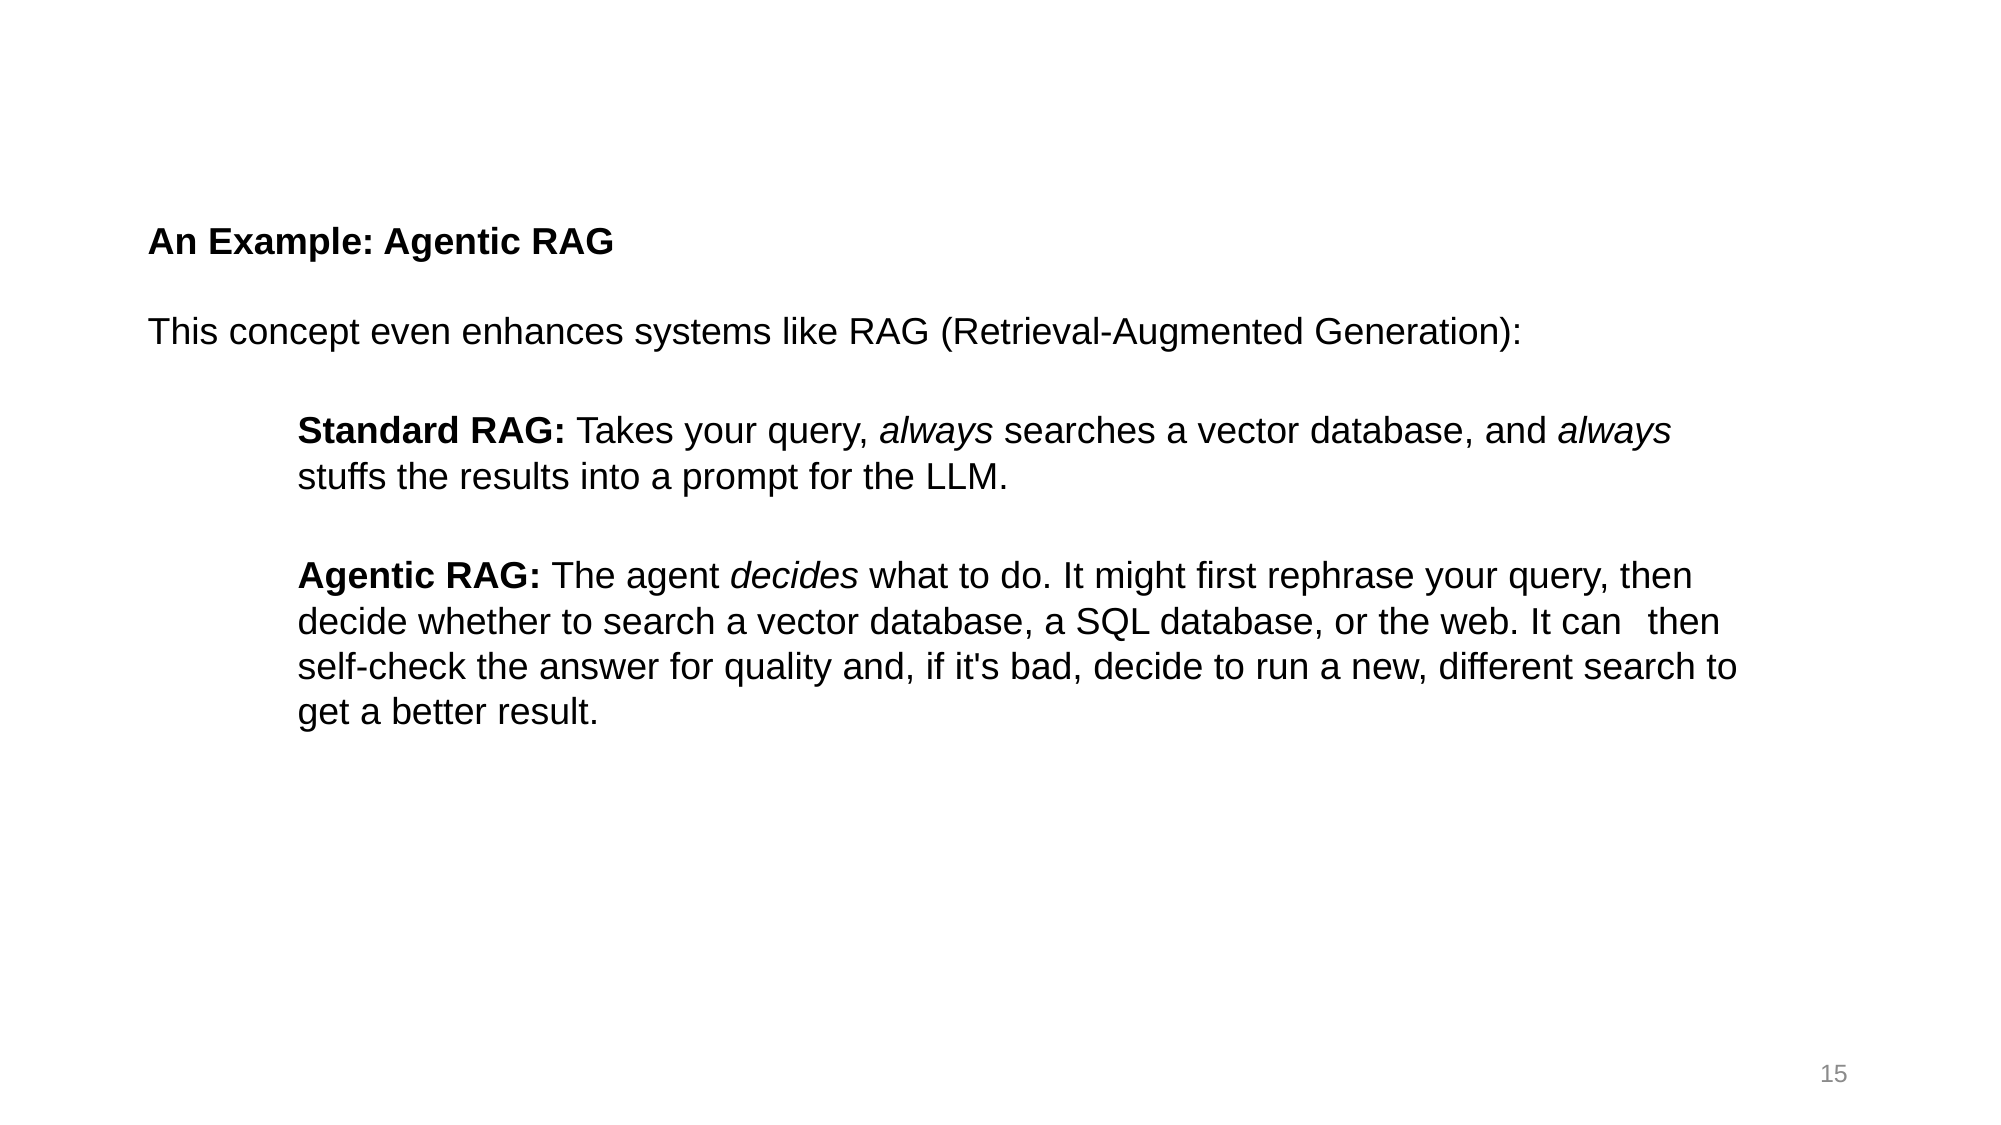

An Example: Agentic RAG

This concept even enhances systems like RAG (Retrieval-Augmented Generation):

	Standard RAG: Takes your query, always searches a vector database, and always 	stuffs the results into a prompt for the LLM.

	Agentic RAG: The agent decides what to do. It might first rephrase your query, then 	decide whether to search a vector database, a SQL database, or the web. It can 	then 	self-check the answer for quality and, if it's bad, decide to run a new, different search to 	get a better result.
15